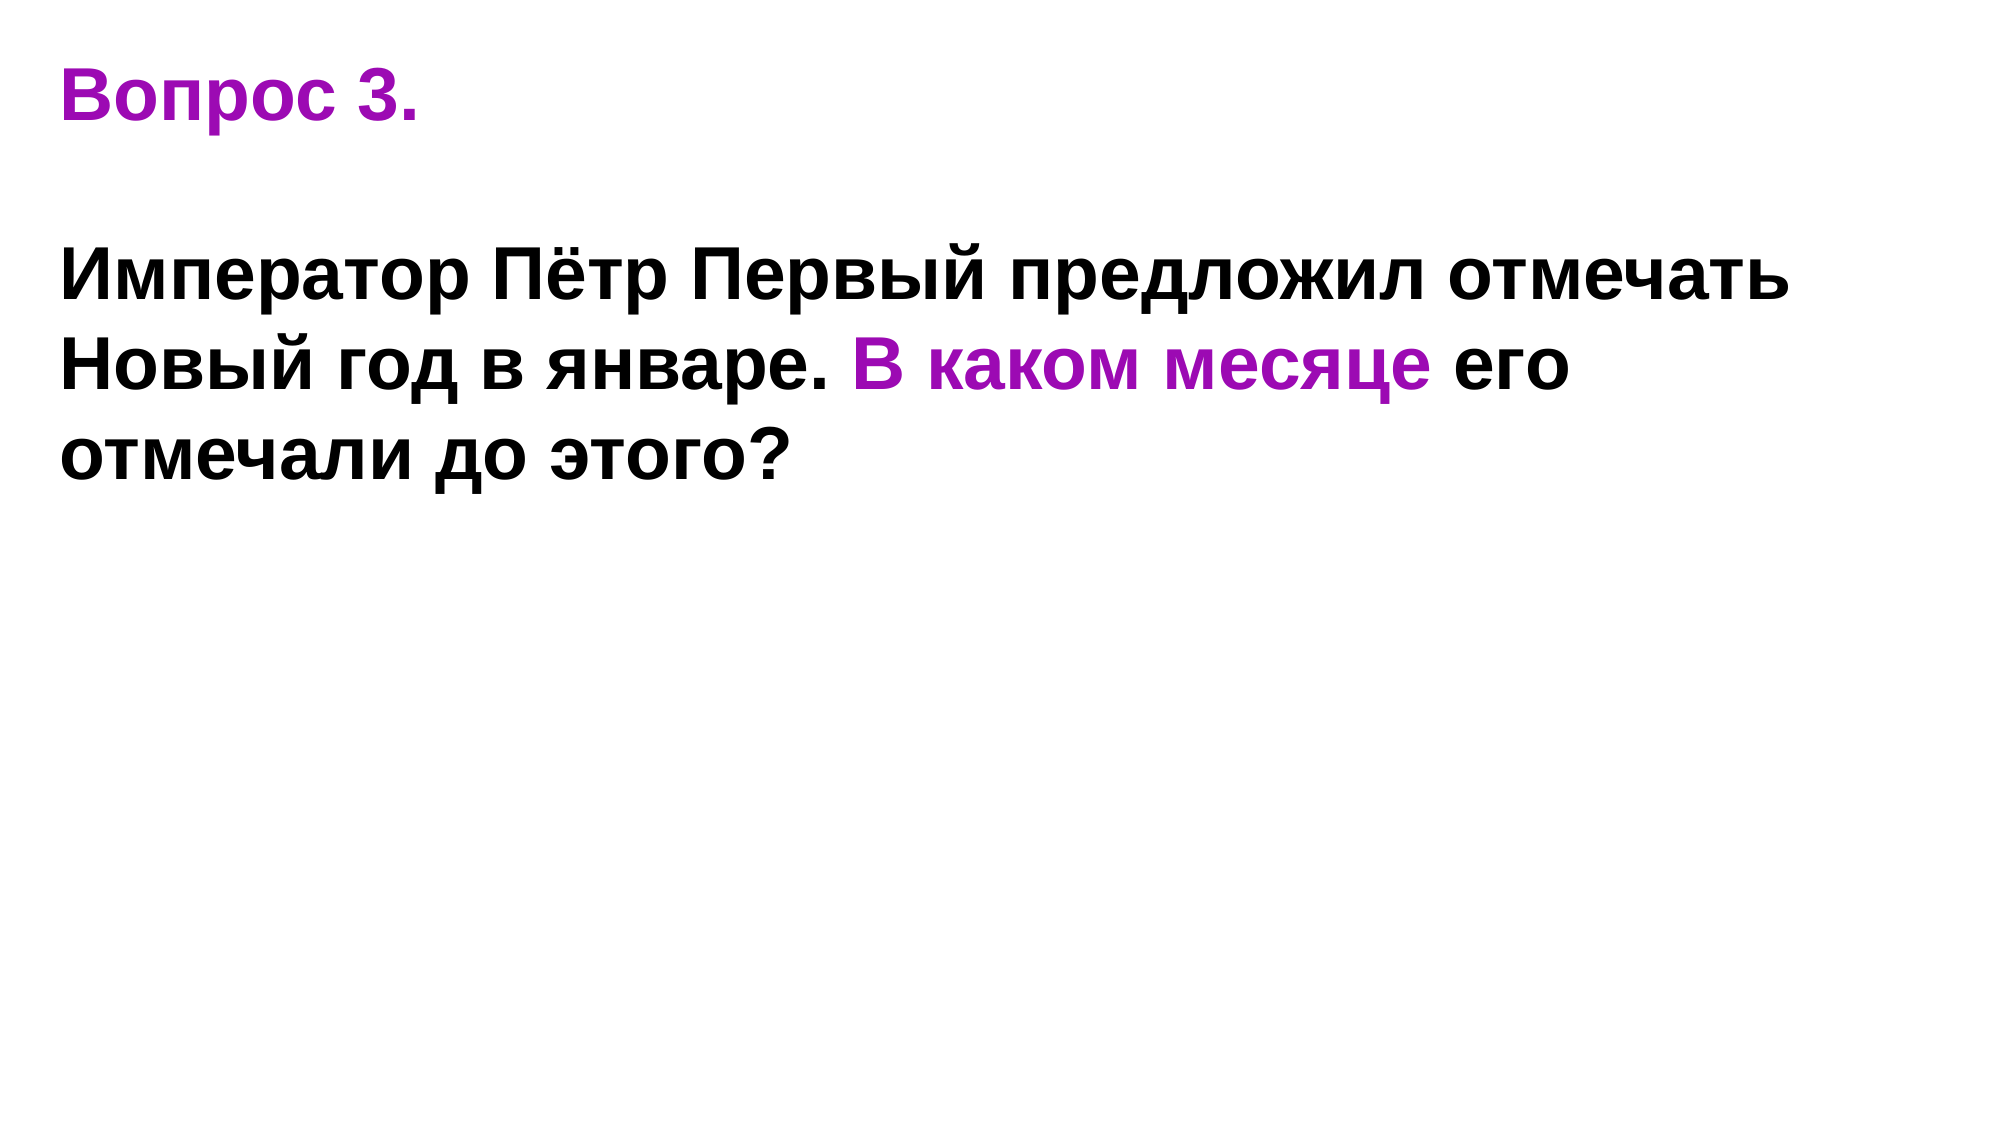

4
Вопрос 3.

Император Пётр Первый предложил отмечать Новый год в январе. В каком месяце его отмечали до этого?